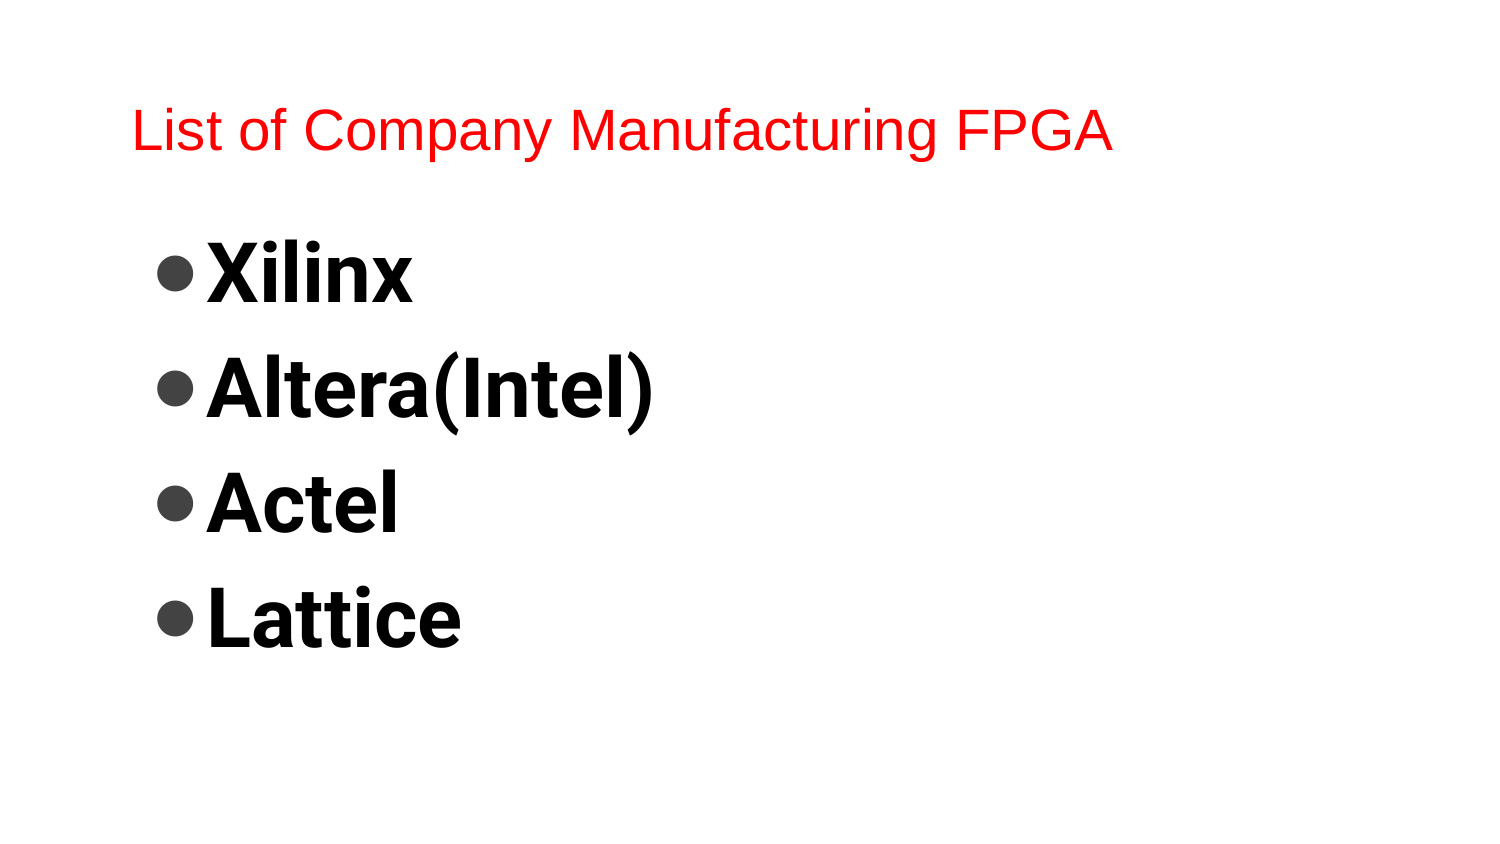

# List of Company Manufacturing FPGA
Xilinx
Altera(Intel)
Actel
Lattice